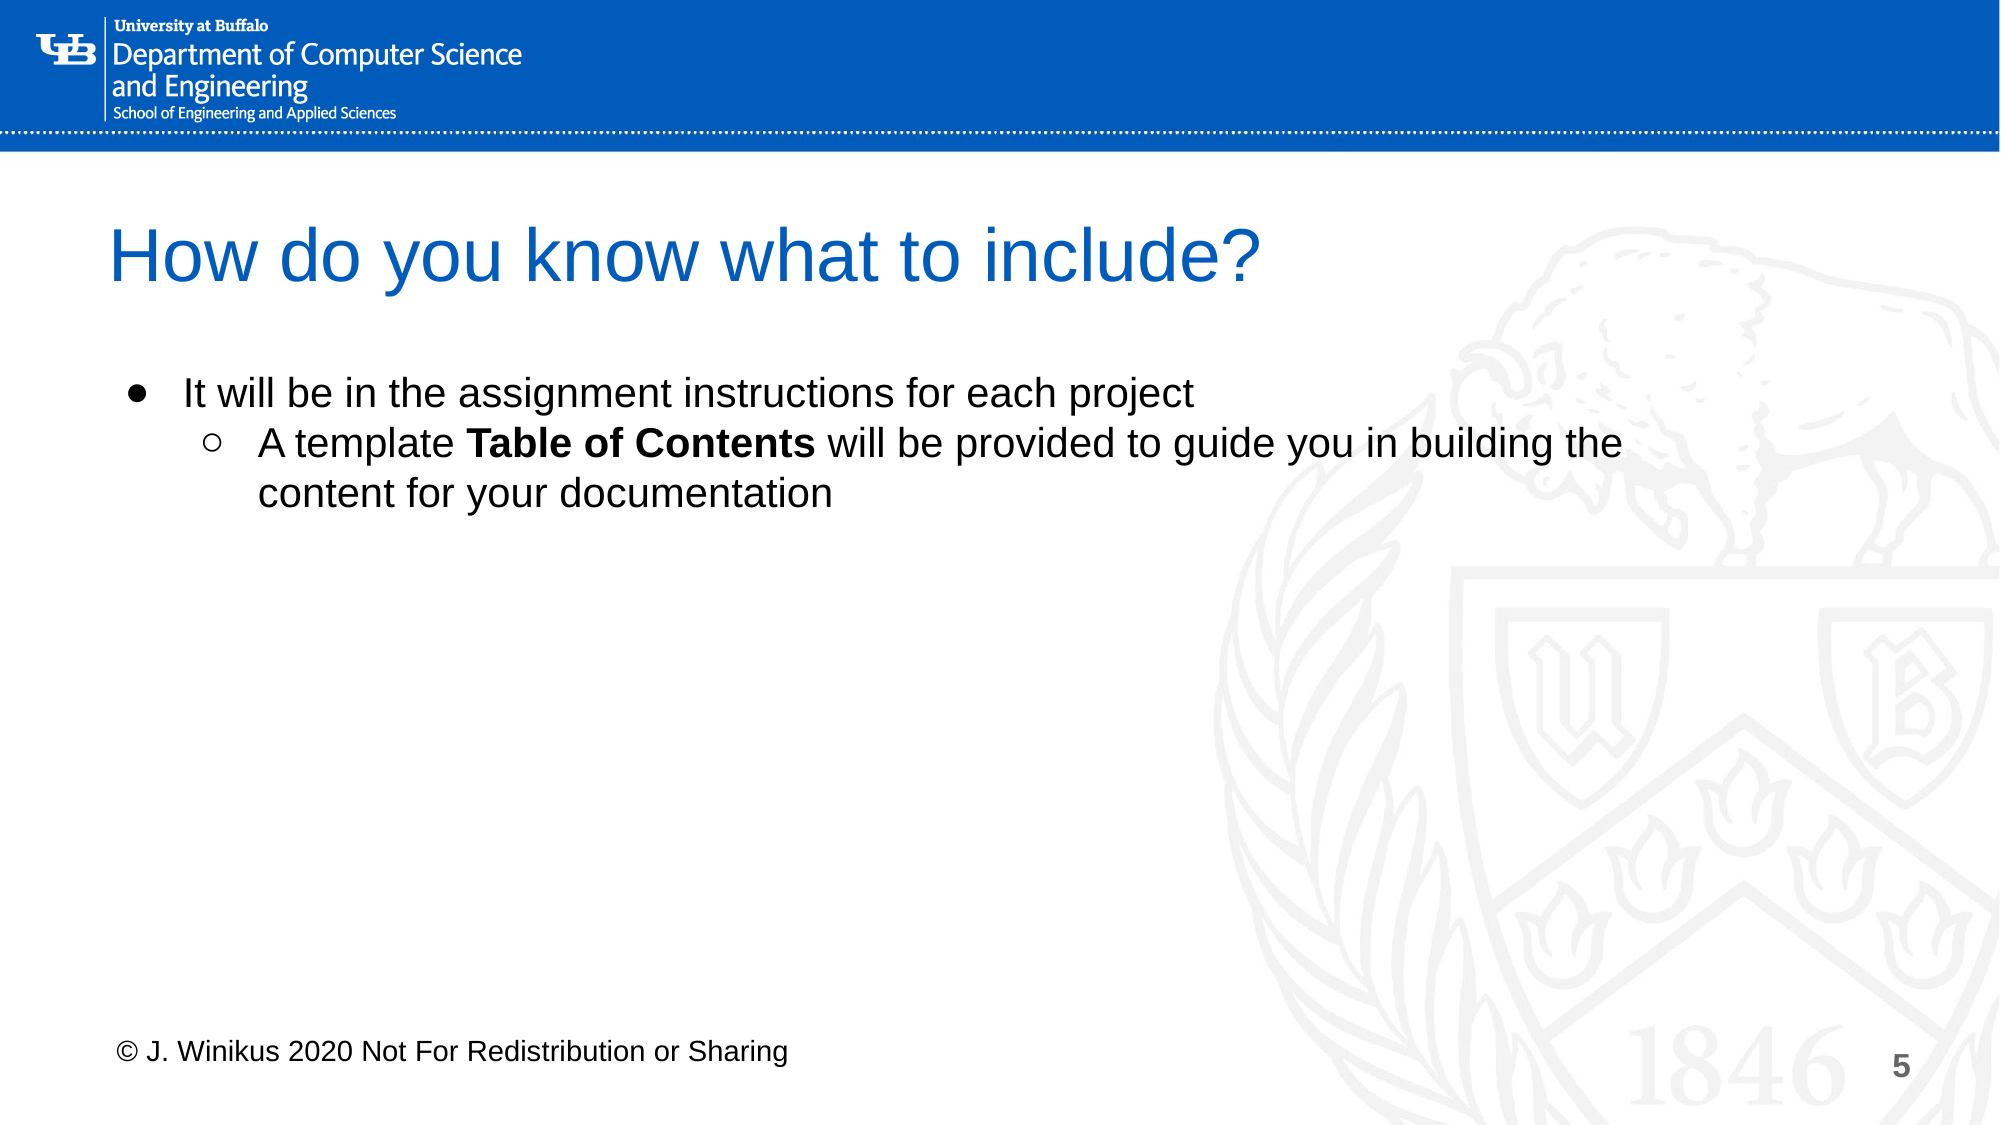

# How do you know what to include?
It will be in the assignment instructions for each project
A template Table of Contents will be provided to guide you in building the content for your documentation